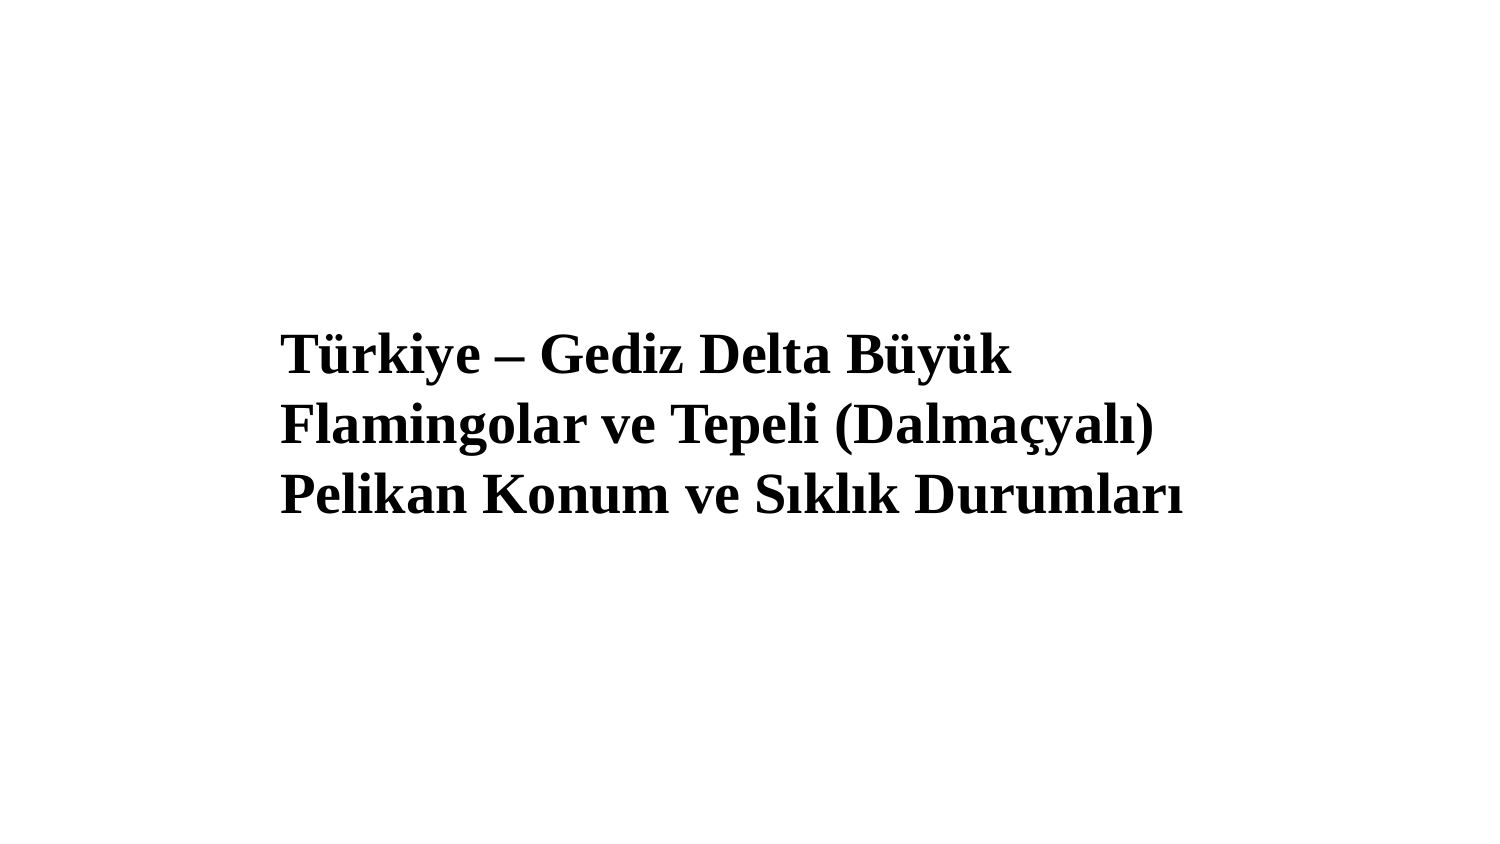

Türkiye – Gediz Delta Büyük Flamingolar ve Tepeli (Dalmaçyalı) Pelikan Konum ve Sıklık Durumları